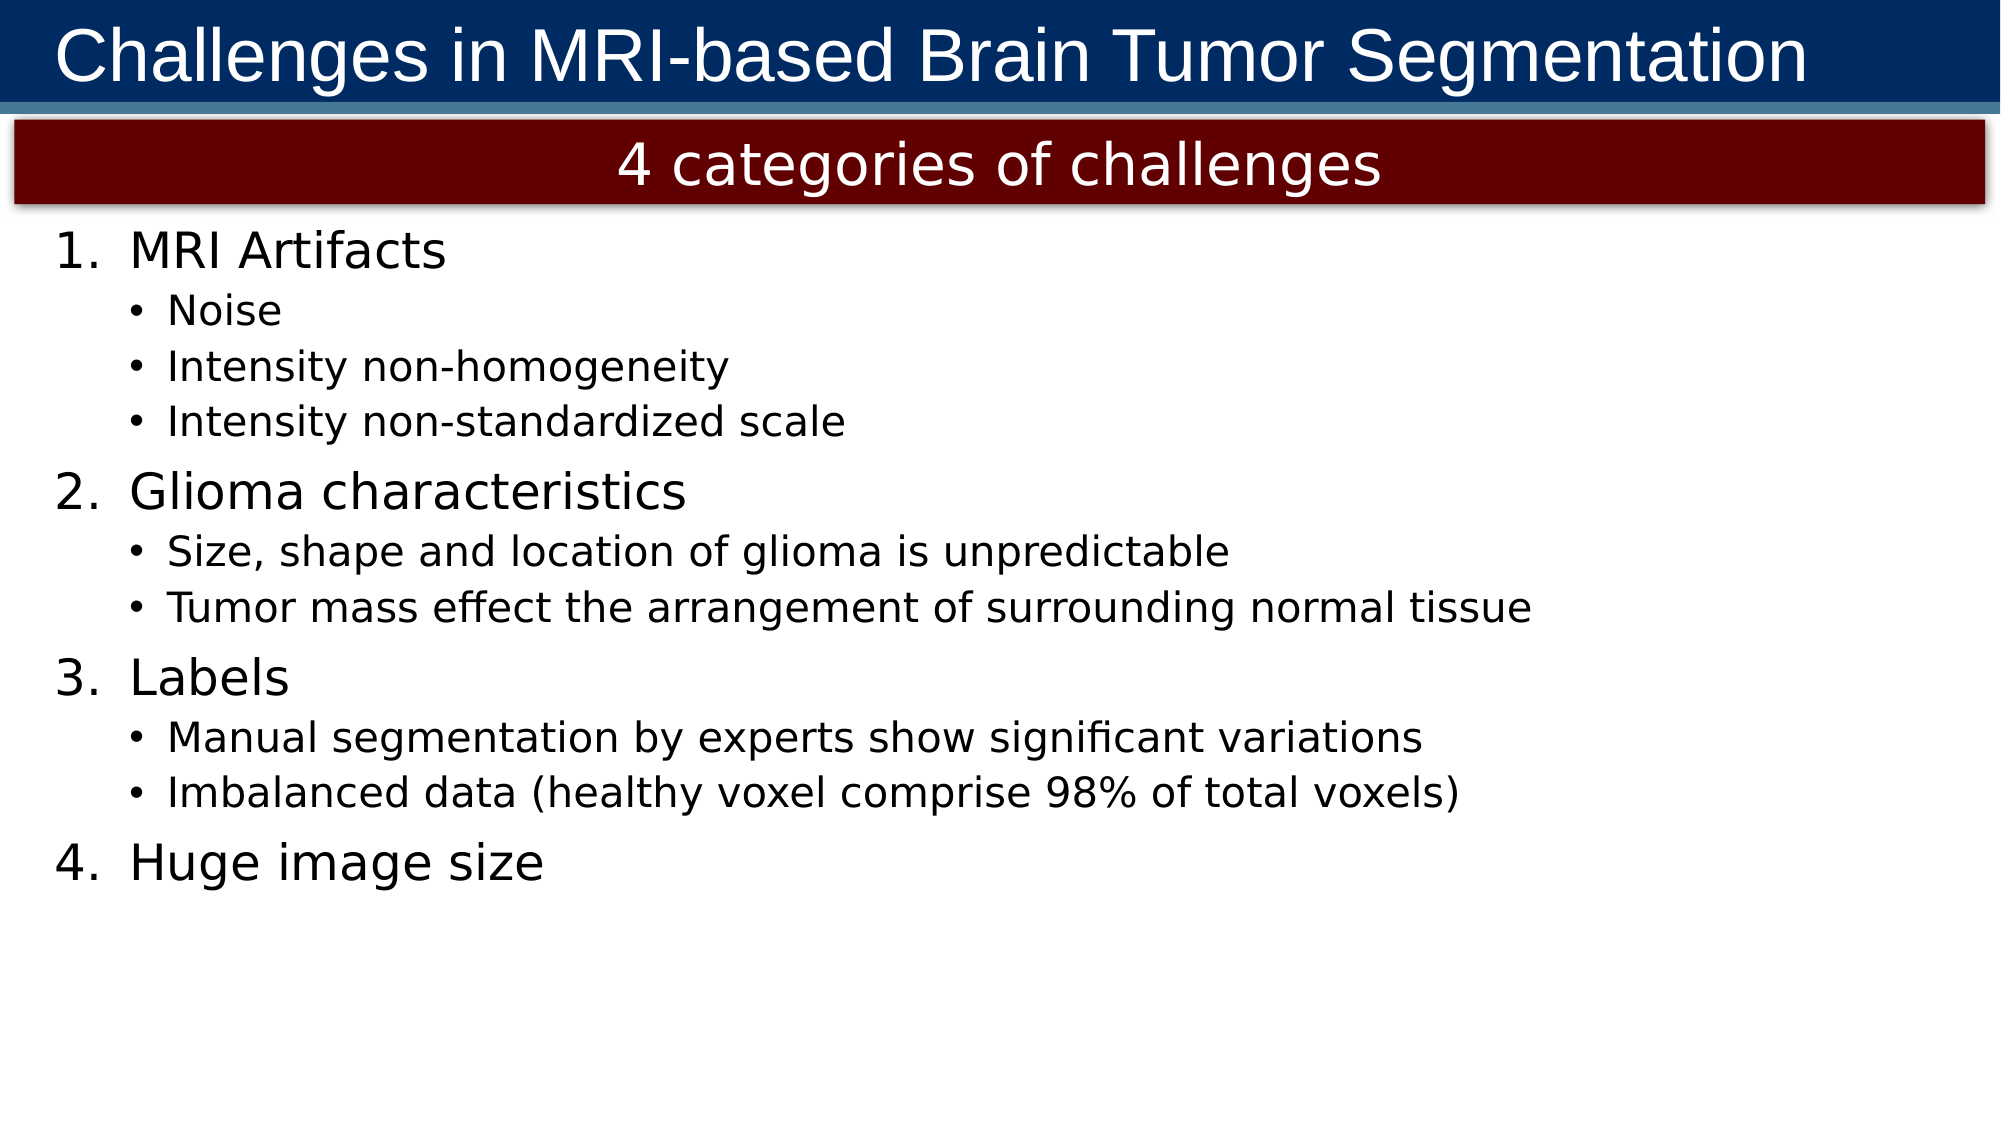

# Challenges in MRI-based Brain Tumor Segmentation
4 categories of challenges
MRI Artifacts
Noise
Intensity non-homogeneity
Intensity non-standardized scale
Glioma characteristics
Size, shape and location of glioma is unpredictable
Tumor mass effect the arrangement of surrounding normal tissue
Labels
Manual segmentation by experts show significant variations
Imbalanced data (healthy voxel comprise 98% of total voxels)
Huge image size